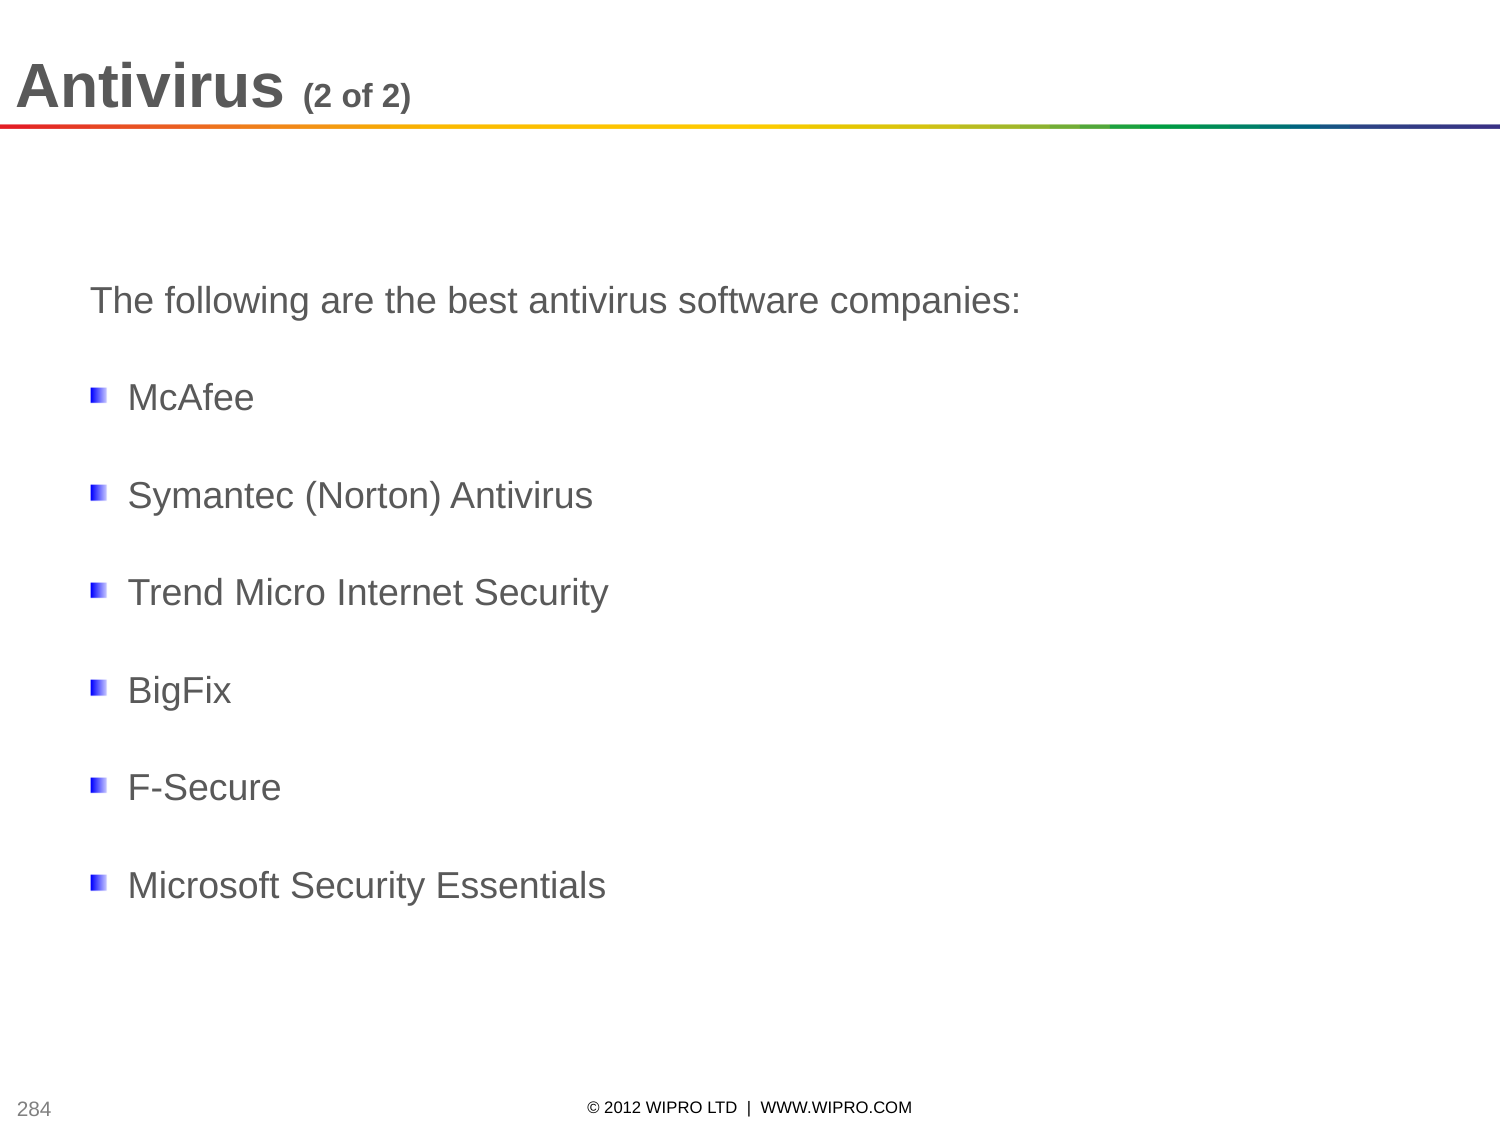

Antivirus (2 of 2)
The following are the best antivirus software companies:
McAfee
Symantec (Norton) Antivirus
Trend Micro Internet Security
BigFix
F-Secure
Microsoft Security Essentials